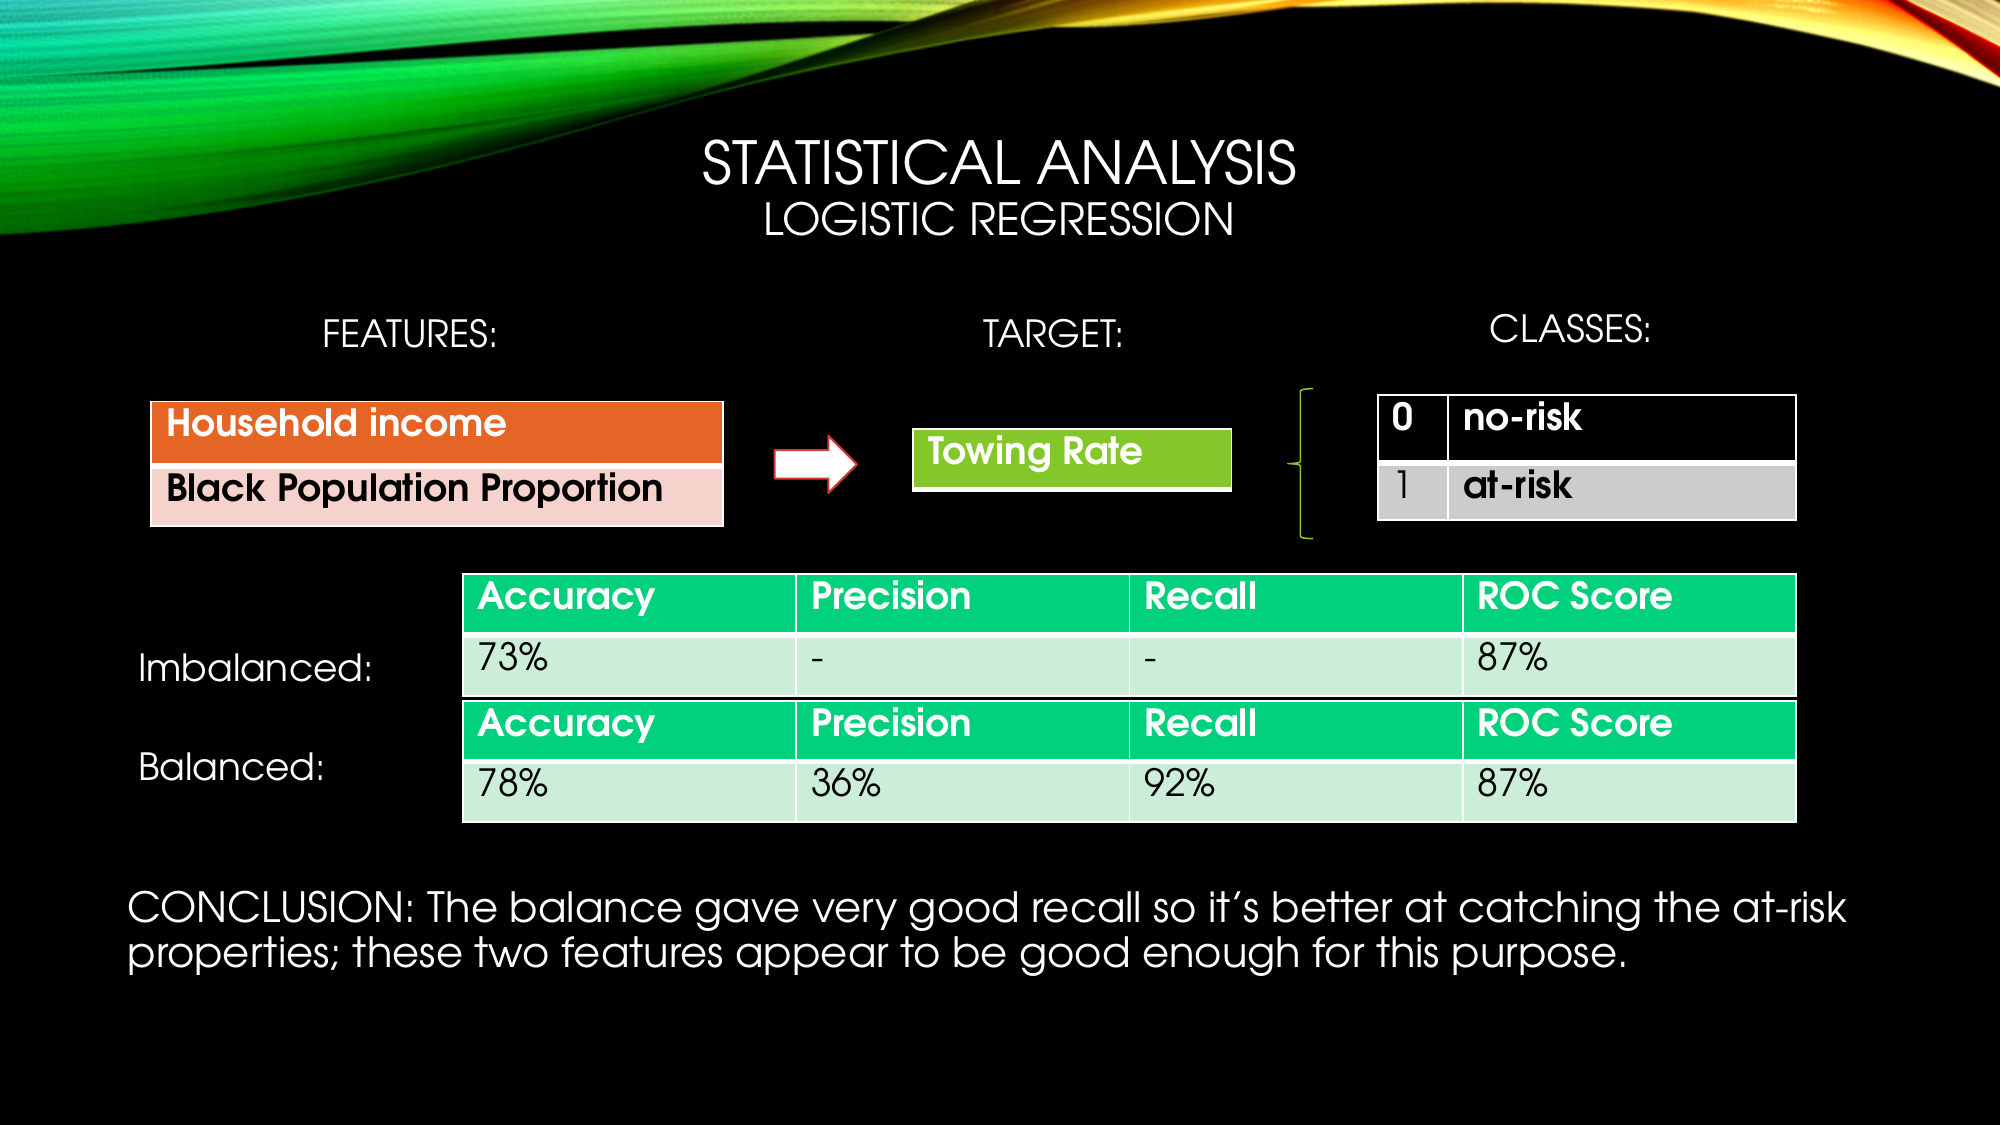

# STATISTICAL ANALYSIS Logistic Regression
CLASSES:
FEATURES:
TARGET:

| 0 | no-risk |
| --- | --- |
| 1 | at-risk |
| Household income |
| --- |
| Black Population Proportion |
| Towing Rate |
| --- |

| Accuracy | Precision | Recall | ROC Score |
| --- | --- | --- | --- |
| 73% | - | - | 87% |
Imbalanced:
| Accuracy | Precision | Recall | ROC Score |
| --- | --- | --- | --- |
| 78% | 36% | 92% | 87% |
Balanced:
CONCLUSION: The balance gave very good recall so it’s better at catching the at-risk properties; these two features appear to be good enough for this purpose.